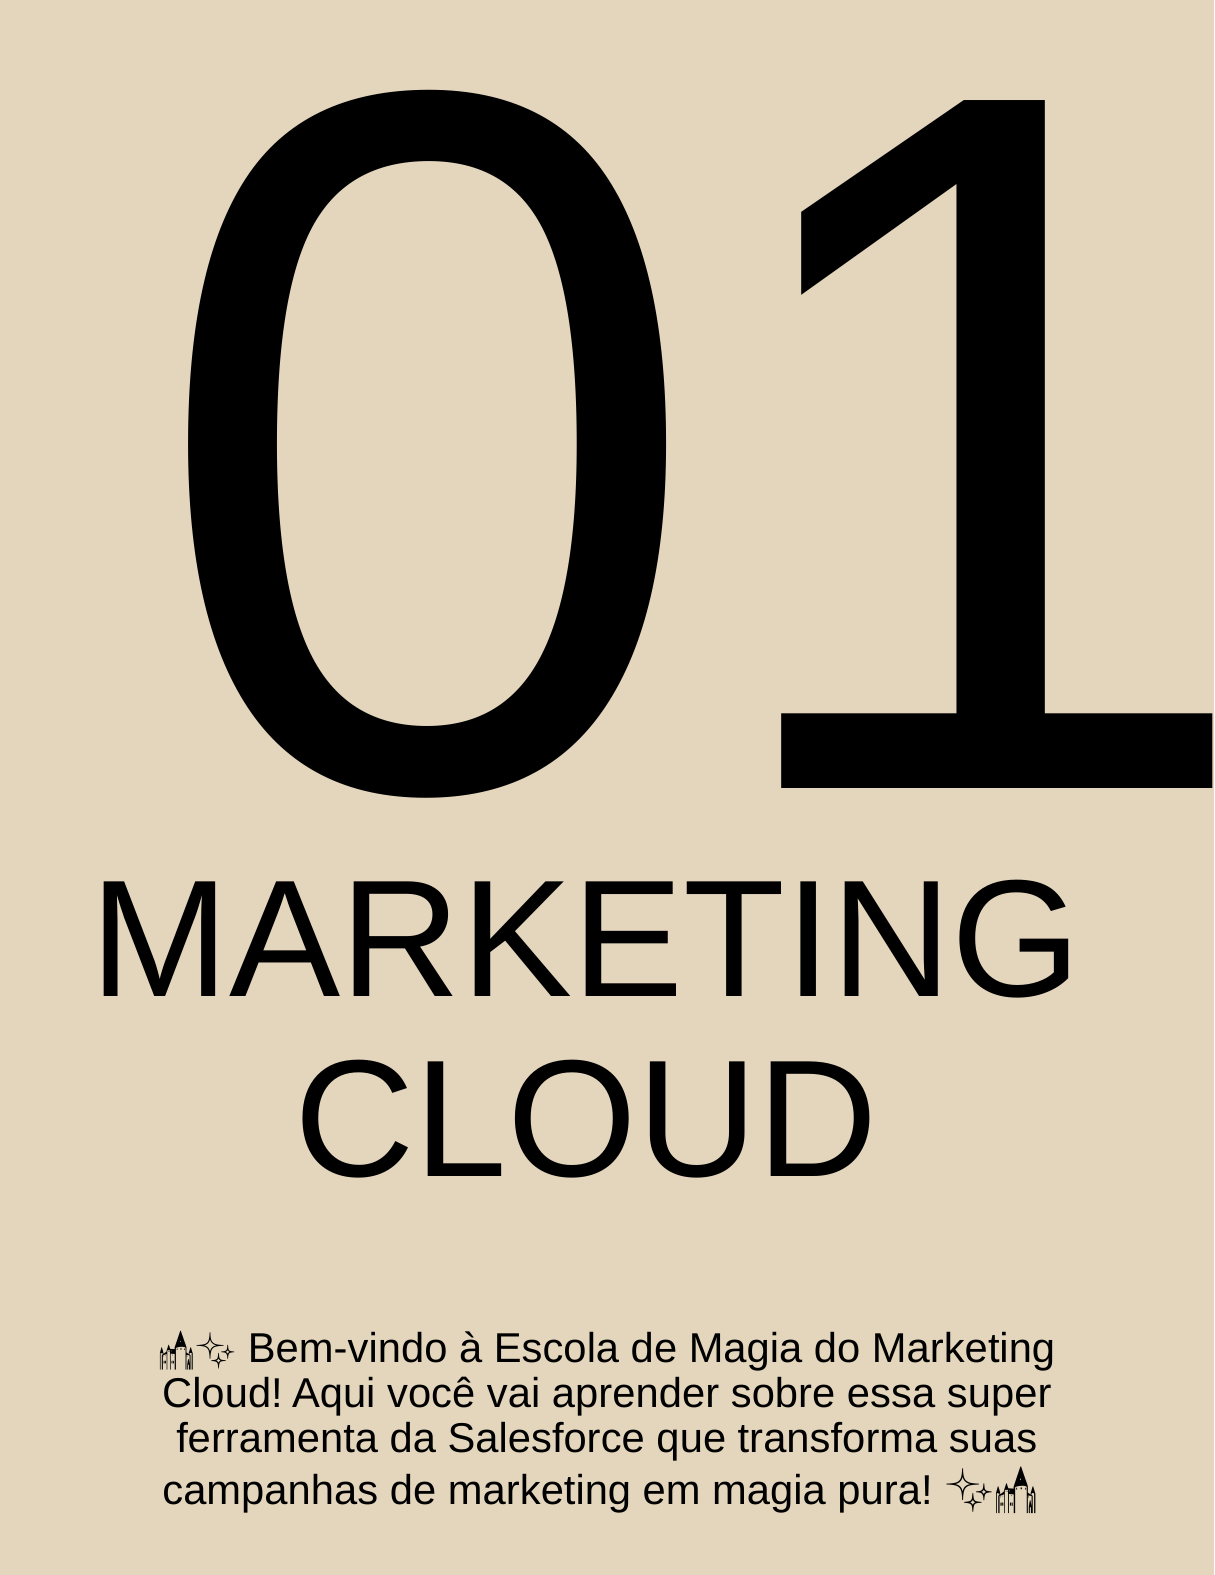

01
# MARKETING CLOUD

🏰✨ Bem-vindo à Escola de Magia do Marketing Cloud! Aqui você vai aprender sobre essa super ferramenta da Salesforce que transforma suas campanhas de marketing em magia pura! ✨🏰